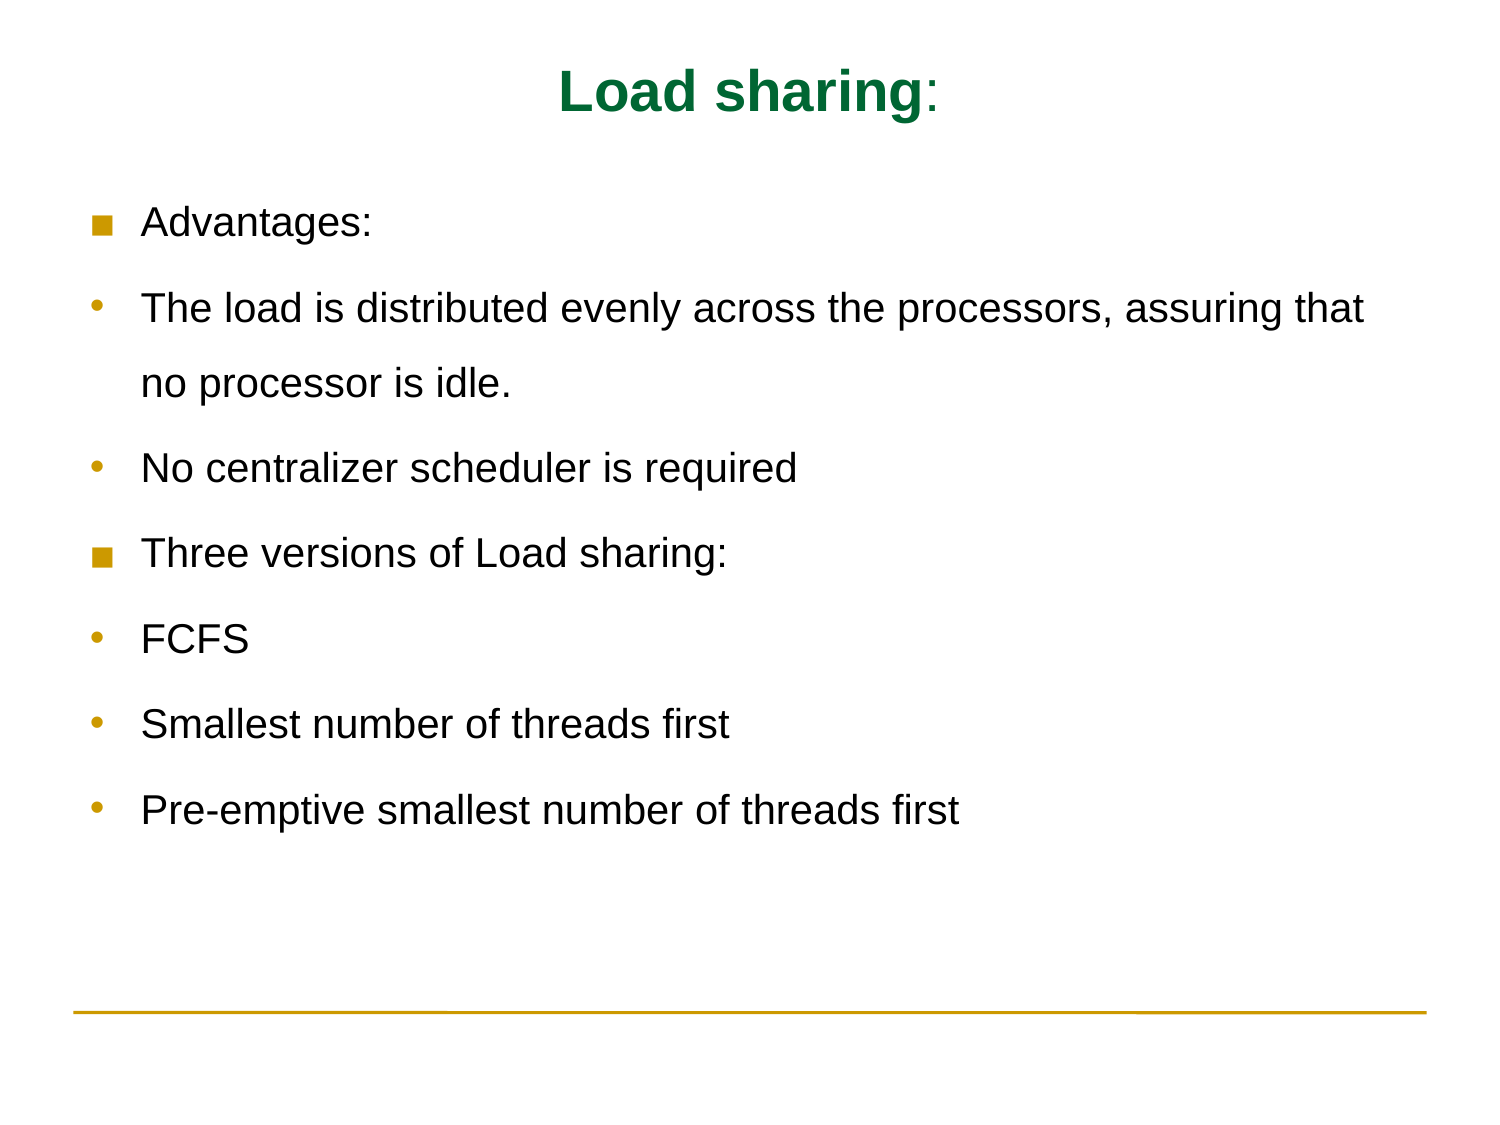

Load sharing:
Advantages:
The load is distributed evenly across the processors, assuring that no processor is idle.
No centralizer scheduler is required
Three versions of Load sharing:
FCFS
Smallest number of threads first
Pre-emptive smallest number of threads first